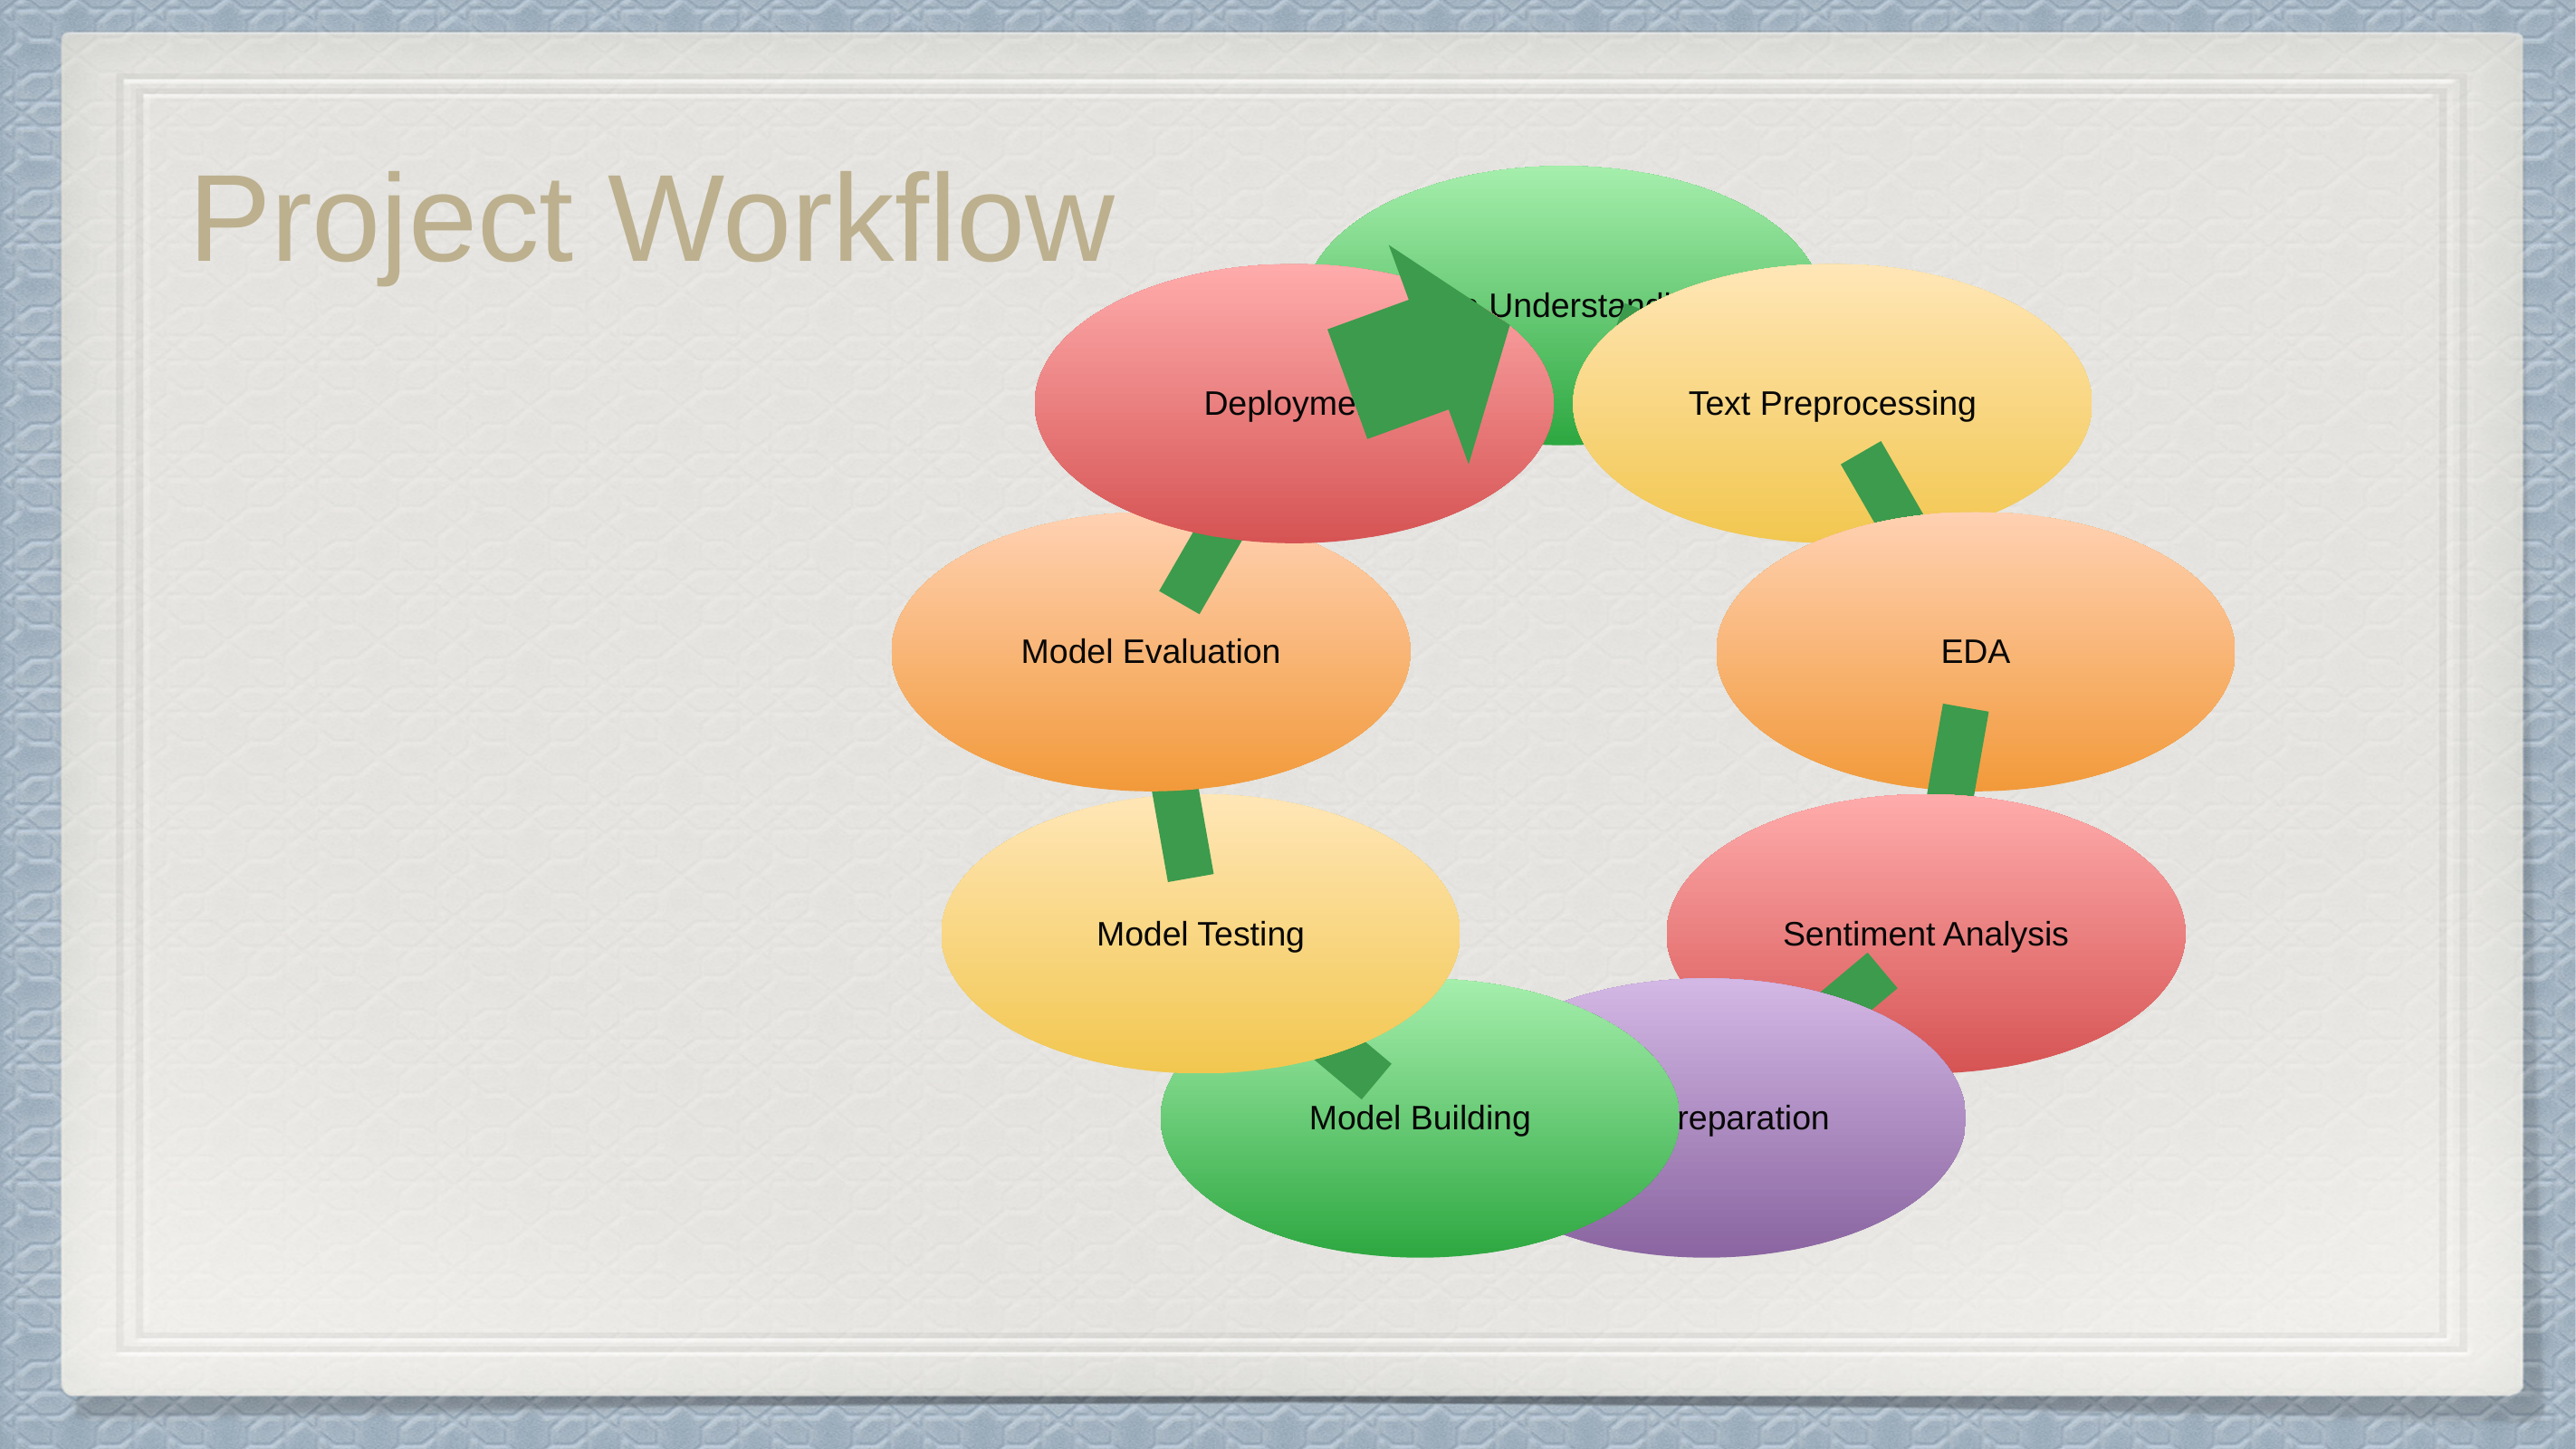

# Project Workflow
Text Preprocessing
EDA
Sentiment Analysis
Data Preparation
Model Building
Model Testing
Model Evaluation
Deployment
Data Understanding